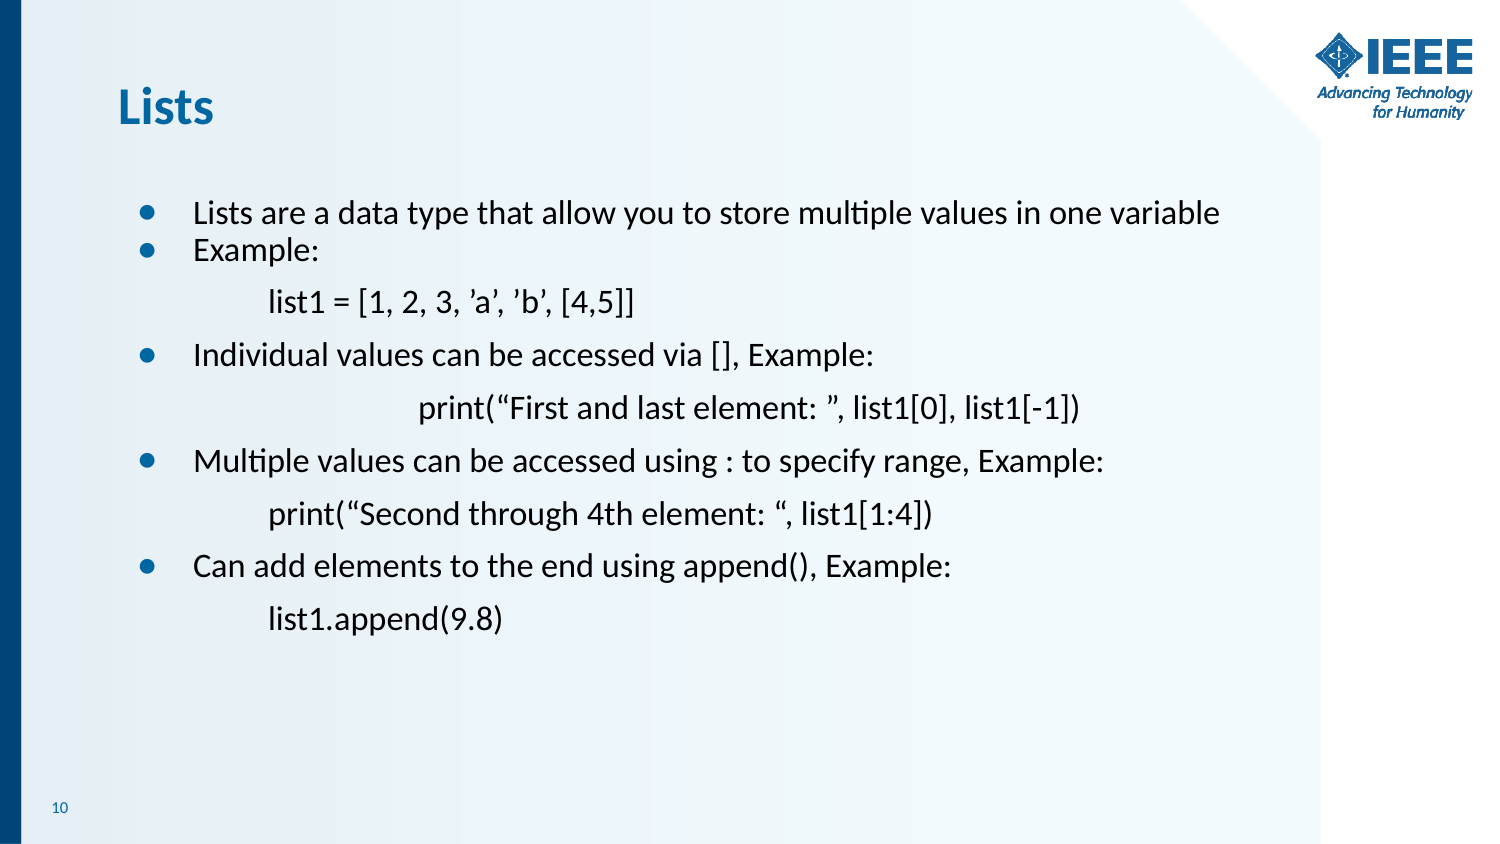

# Lists
Lists are a data type that allow you to store multiple values in one variable
Example:
list1 = [1, 2, 3, ’a’, ’b’, [4,5]]
Individual values can be accessed via [], Example:
		print(“First and last element: ”, list1[0], list1[-1])
Multiple values can be accessed using : to specify range, Example:
print(“Second through 4th element: “, list1[1:4])
Can add elements to the end using append(), Example:
list1.append(9.8)

10